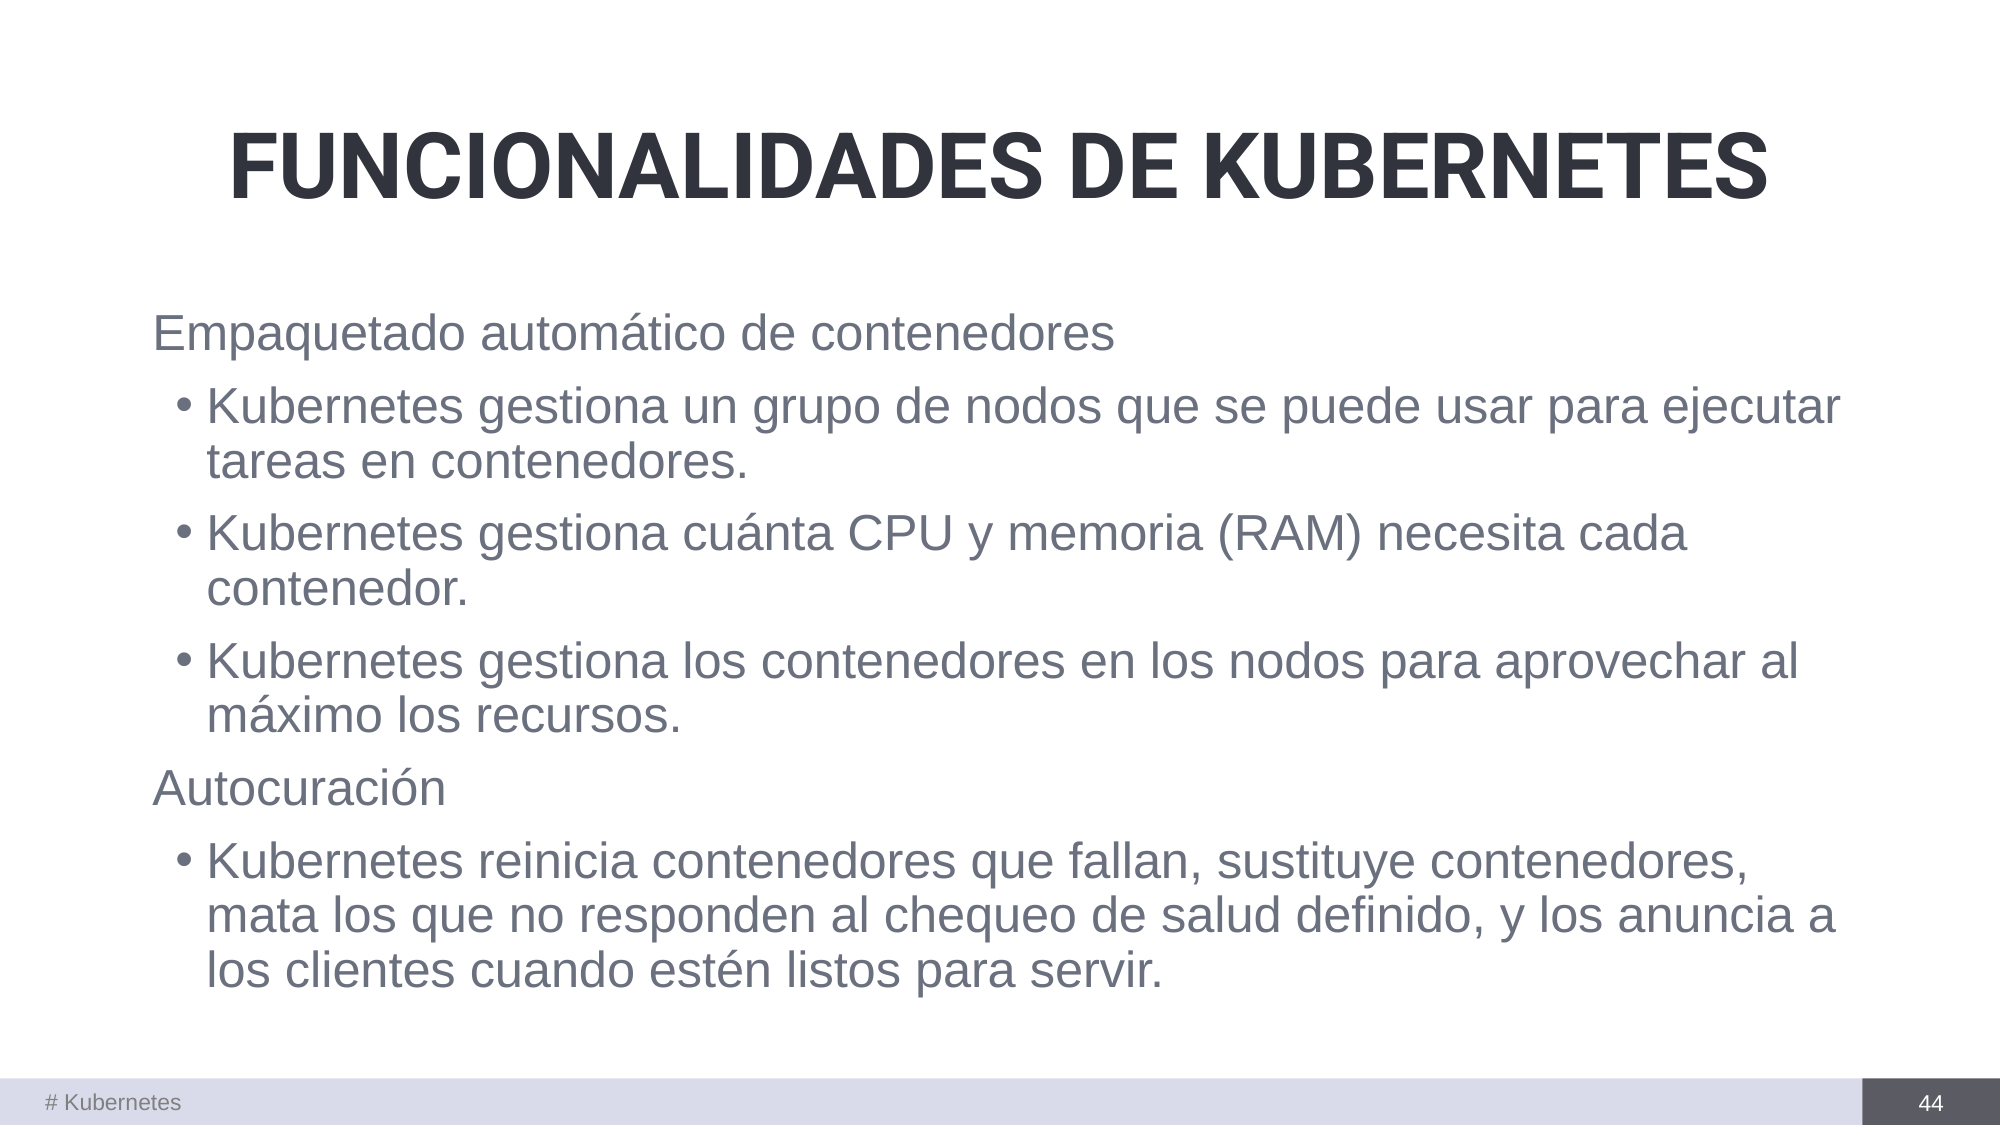

# FUNCIONALIDADES DE KUBERNETES
Empaquetado automático de contenedores
Kubernetes gestiona un grupo de nodos que se puede usar para ejecutar tareas en contenedores.
Kubernetes gestiona cuánta CPU y memoria (RAM) necesita cada contenedor.
Kubernetes gestiona los contenedores en los nodos para aprovechar al máximo los recursos.
Autocuración
Kubernetes reinicia contenedores que fallan, sustituye contenedores, mata los que no responden al chequeo de salud definido, y los anuncia a los clientes cuando estén listos para servir.
# Kubernetes
44